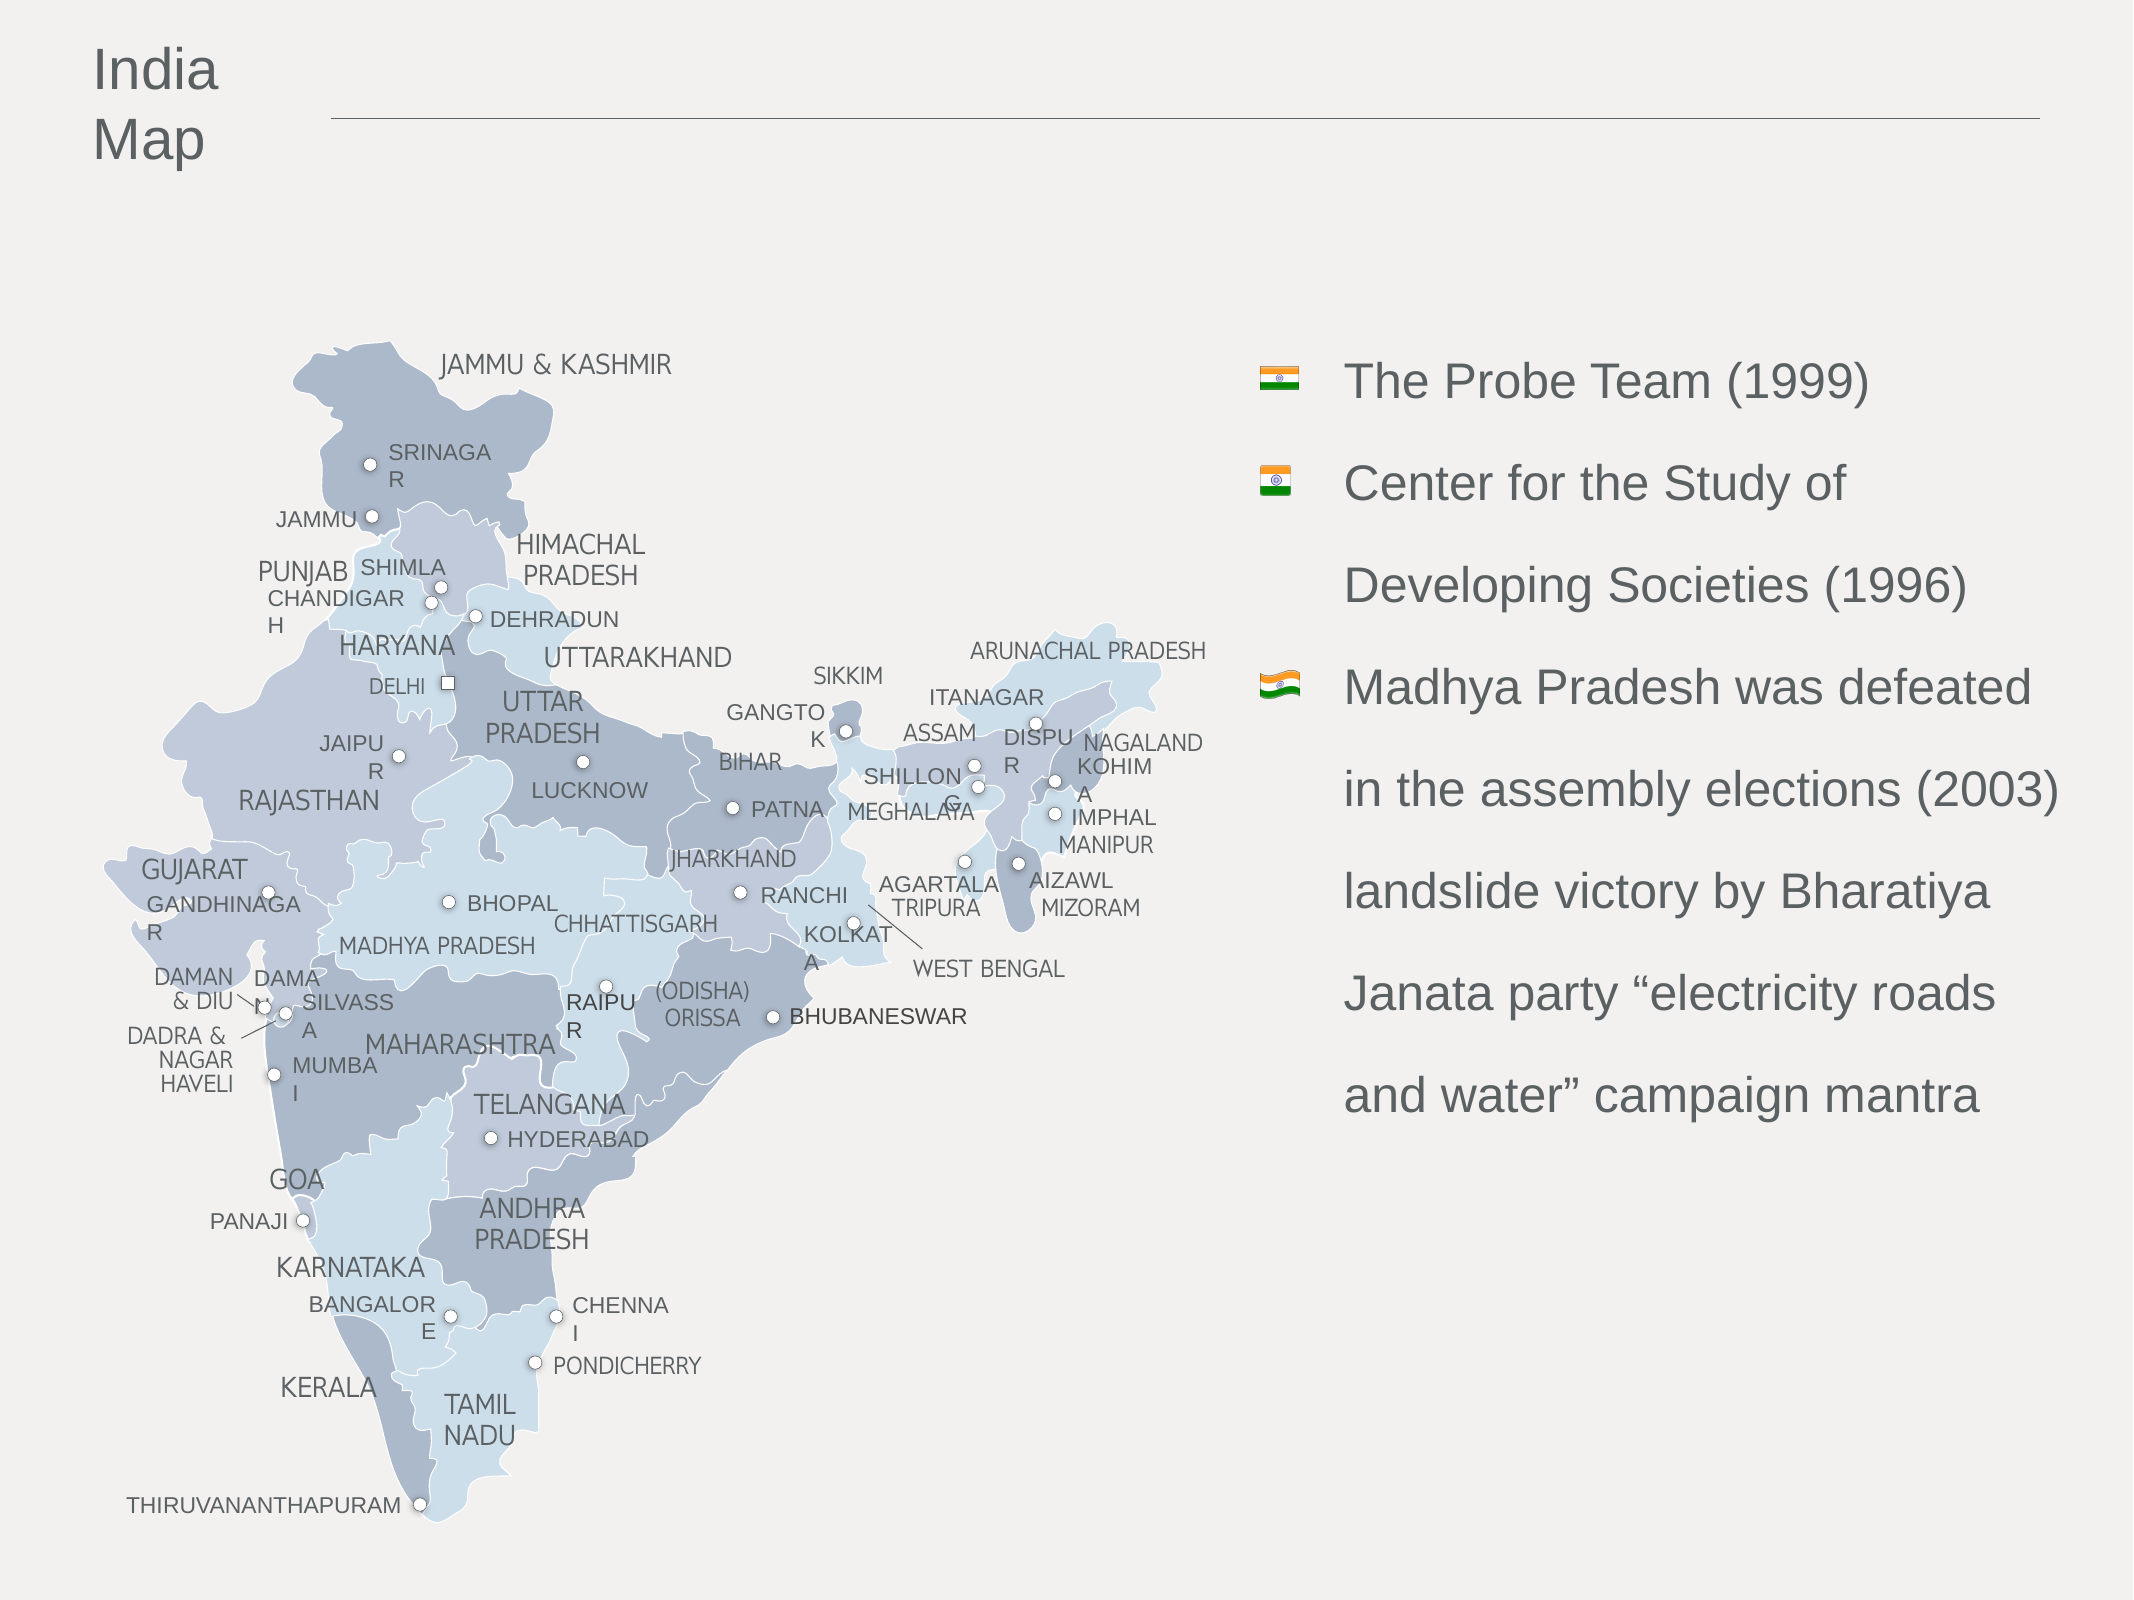

India Map

The Probe Team (1999)
Center for the Study of Developing Societies (1996)
Madhya Pradesh was defeated in the assembly elections (2003) landslide victory by Bharatiya Janata party “electricity roads and water” campaign mantra

Jammu & KasHmir
Srinagar

JammU

Himachal Pradesh
Shimla
PunJab

Chandigarh

Dehradun

Haryana
Arunachal Pradesh
UttaraKHand
Sikkim
Delhi

Itanagar

Uttar Pradesh

Gangtok
AsSAm

Nagaland

Dispur
Jaipur

Bihar

Kohima

Shillong
Lucknow

Rajasthan
Patna
Meghalaya
Imphal

Manipur

Jharkhand
Gujarat

Aizawl

Agartala
Ranchi

Bhopal
Tripura
Mizoram

Gandhinagar

Chhattisgarh

Madhya Pradesh

Kolkata
West bengal

(odisha)
Orissa
Daman

Raipur
Bhubaneswar
Silvassa

Dadra &
nagar Haveli
Maharashtra
Mumbai

Hyderabad

Goa
Andhra
Pradesh

Panaji

Karnataka

bangalore
Chennai

PONdIcherry

Kerala
Tamil
Nadu
Thiruvananthapuram

DAMAN & DIU

Telangana